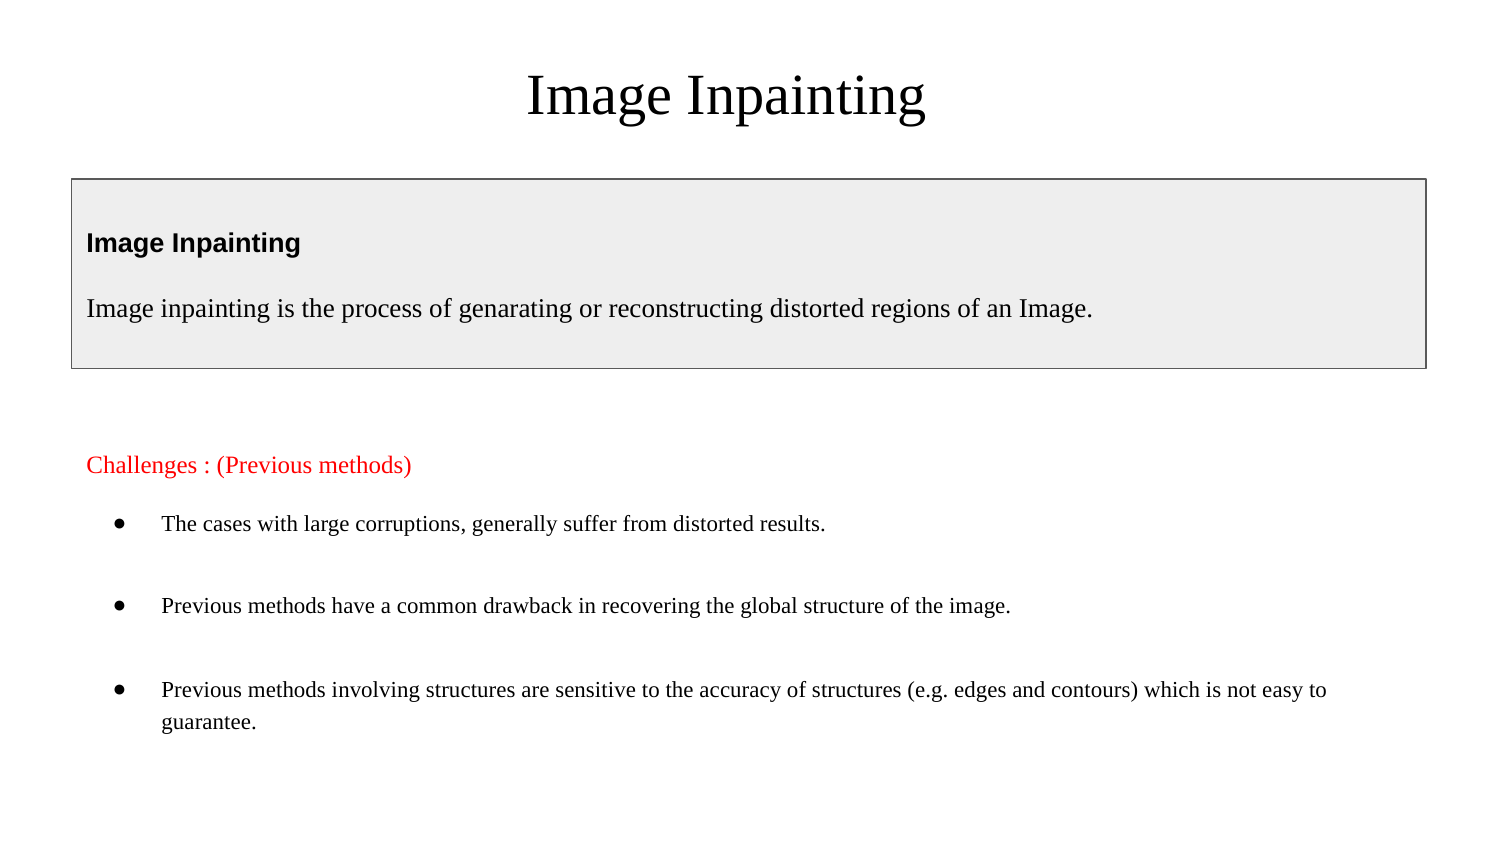

Image Inpainting
Image Inpainting

Image inpainting is the process of genarating or reconstructing distorted regions of an Image.
Challenges : (Previous methods)

The cases with large corruptions, generally suffer from distorted results.

Previous methods have a common drawback in recovering the global structure of the image.

Previous methods involving structures are sensitive to the accuracy of structures (e.g. edges and contours) which is not easy to guarantee.